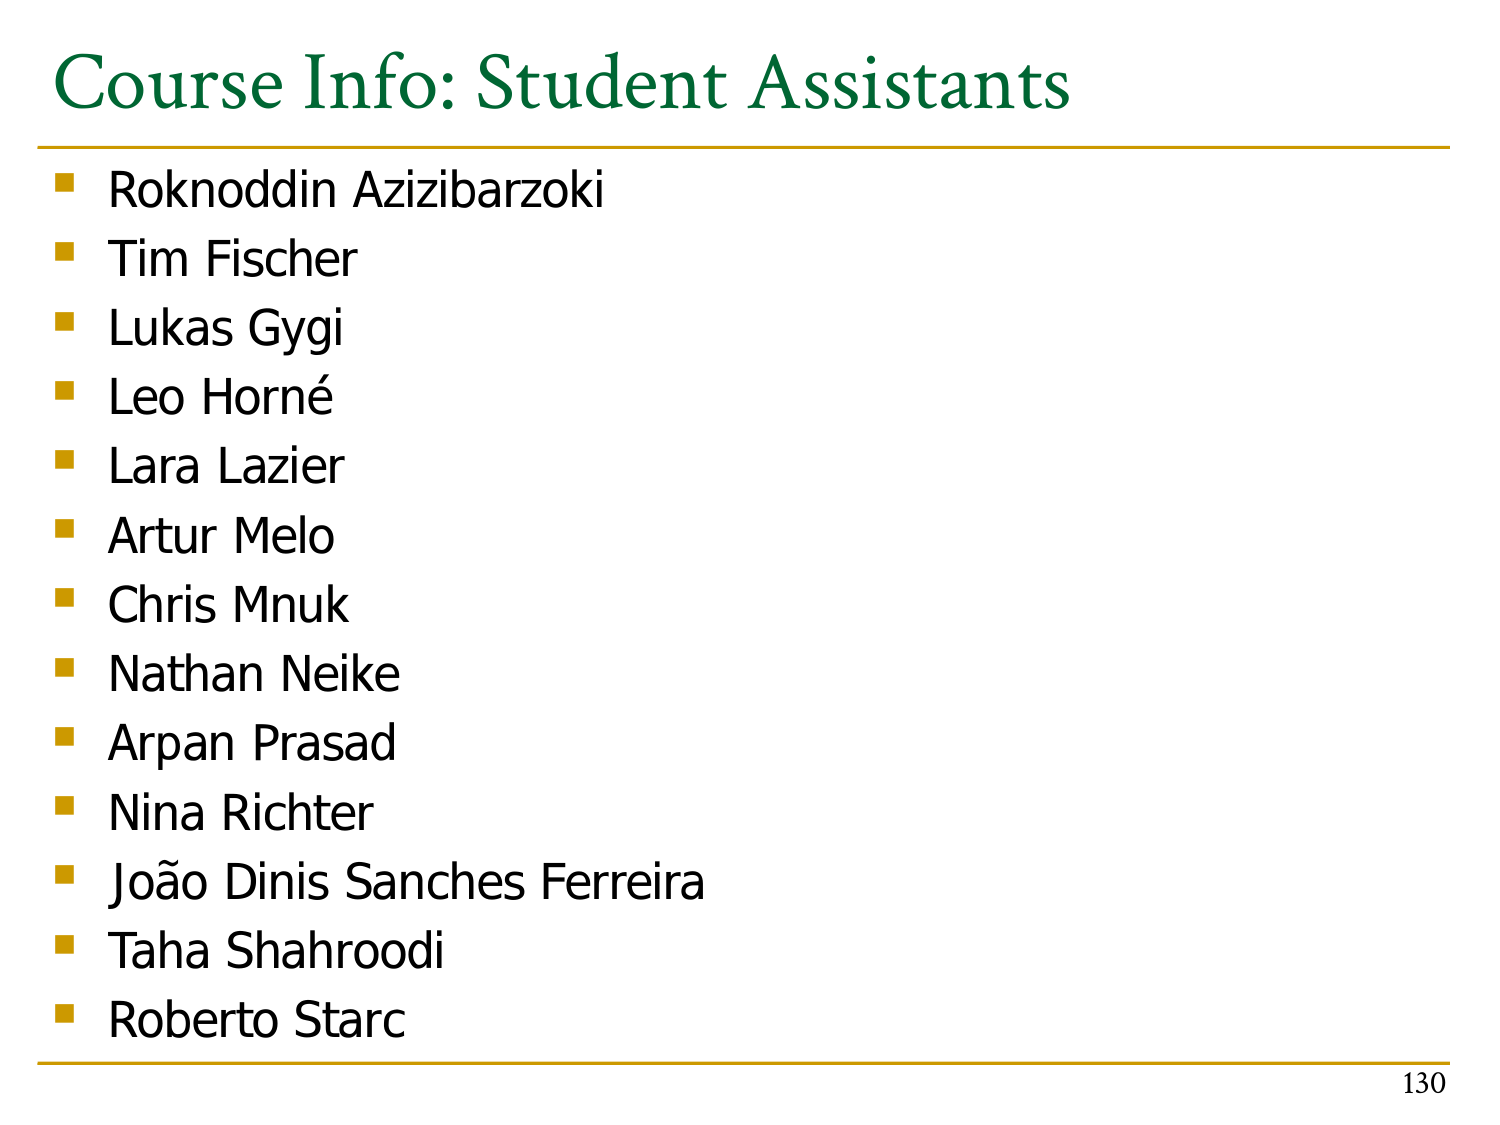

# Course Info: Student Assistants
Roknoddin Azizibarzoki
Tim Fischer
Lukas Gygi
Leo Horné
Lara Lazier
Artur Melo
Chris Mnuk
Nathan Neike
Arpan Prasad
Nina Richter
João Dinis Sanches Ferreira
Taha Shahroodi
Roberto Starc
130